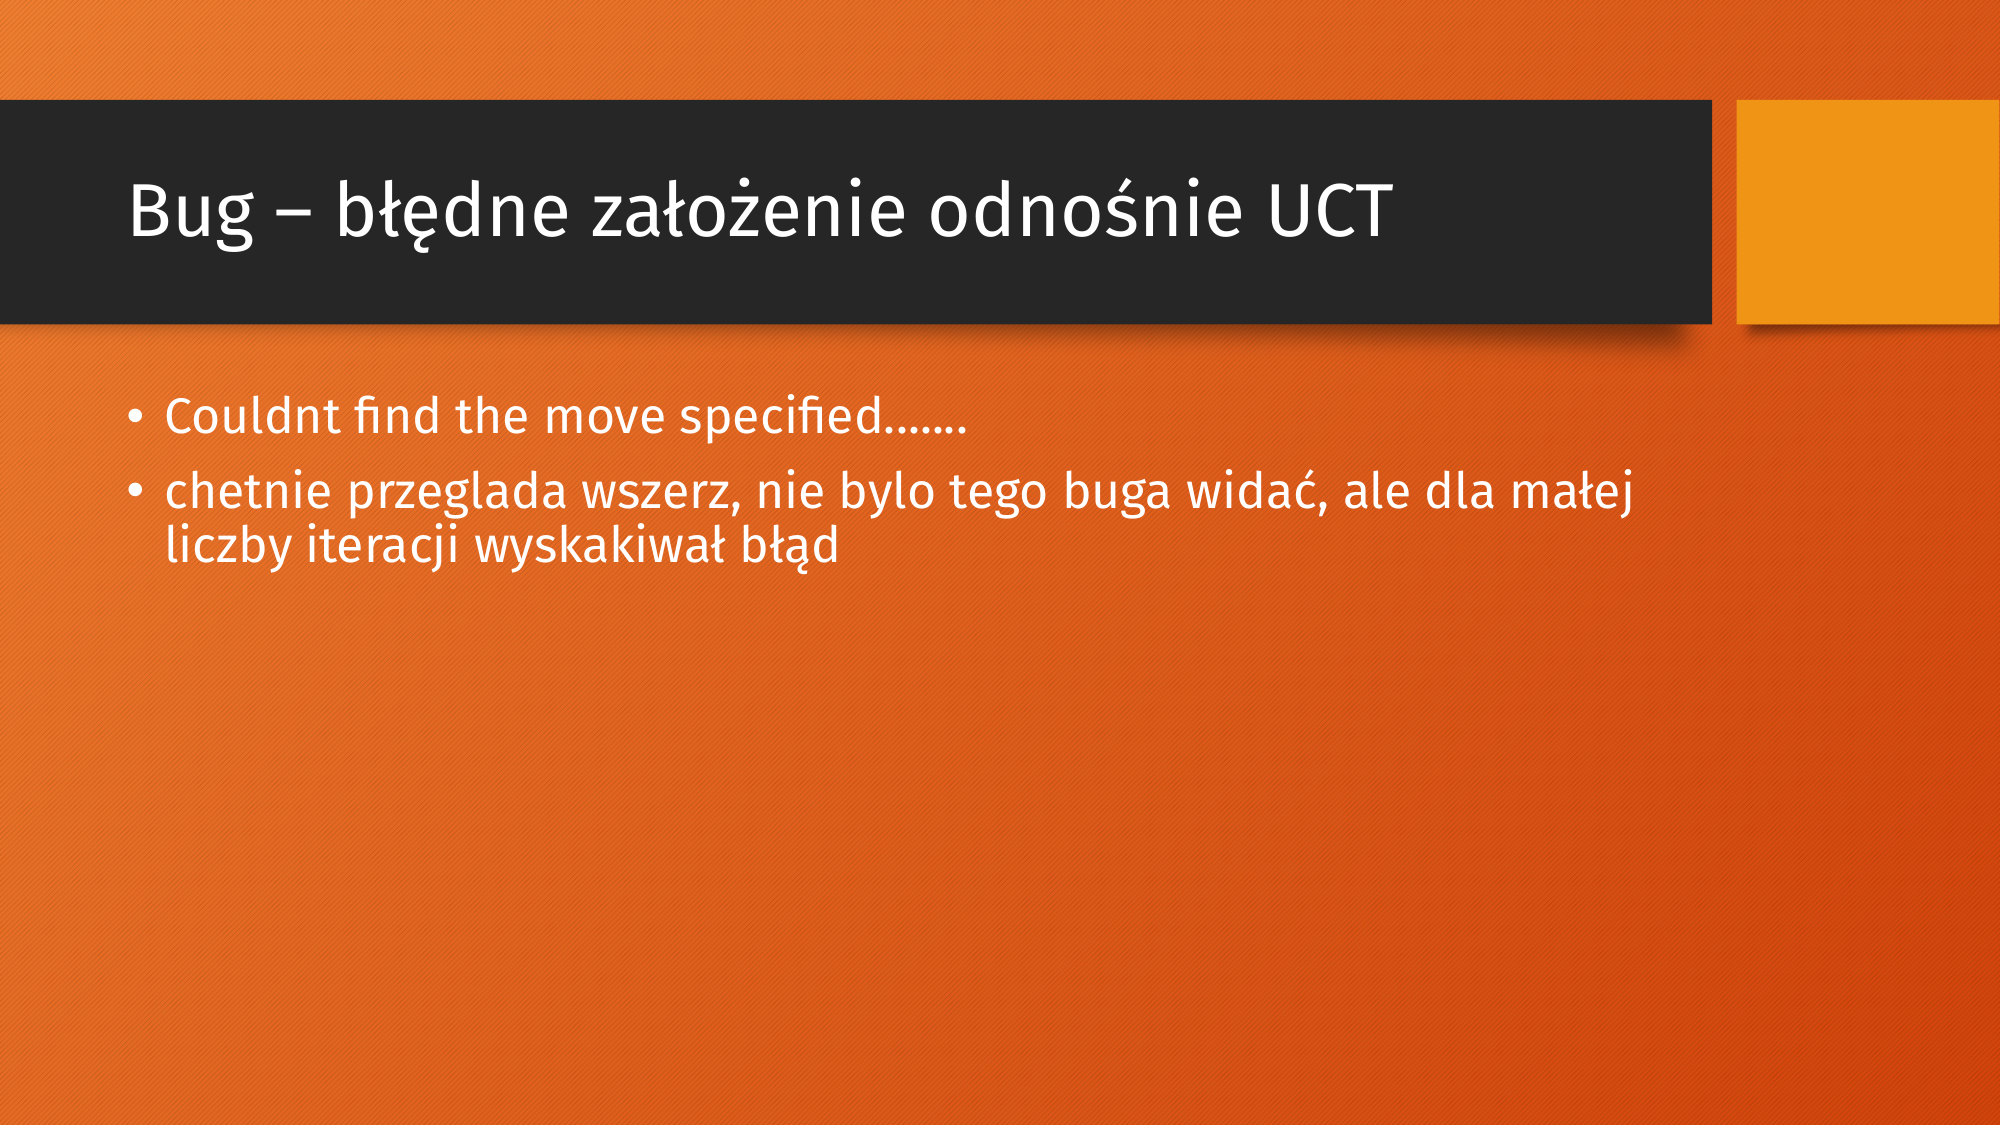

# Bug – błędne założenie odnośnie UCT
Couldnt find the move specified.......
chetnie przeglada wszerz, nie bylo tego buga widać, ale dla małej liczby iteracji wyskakiwał błąd